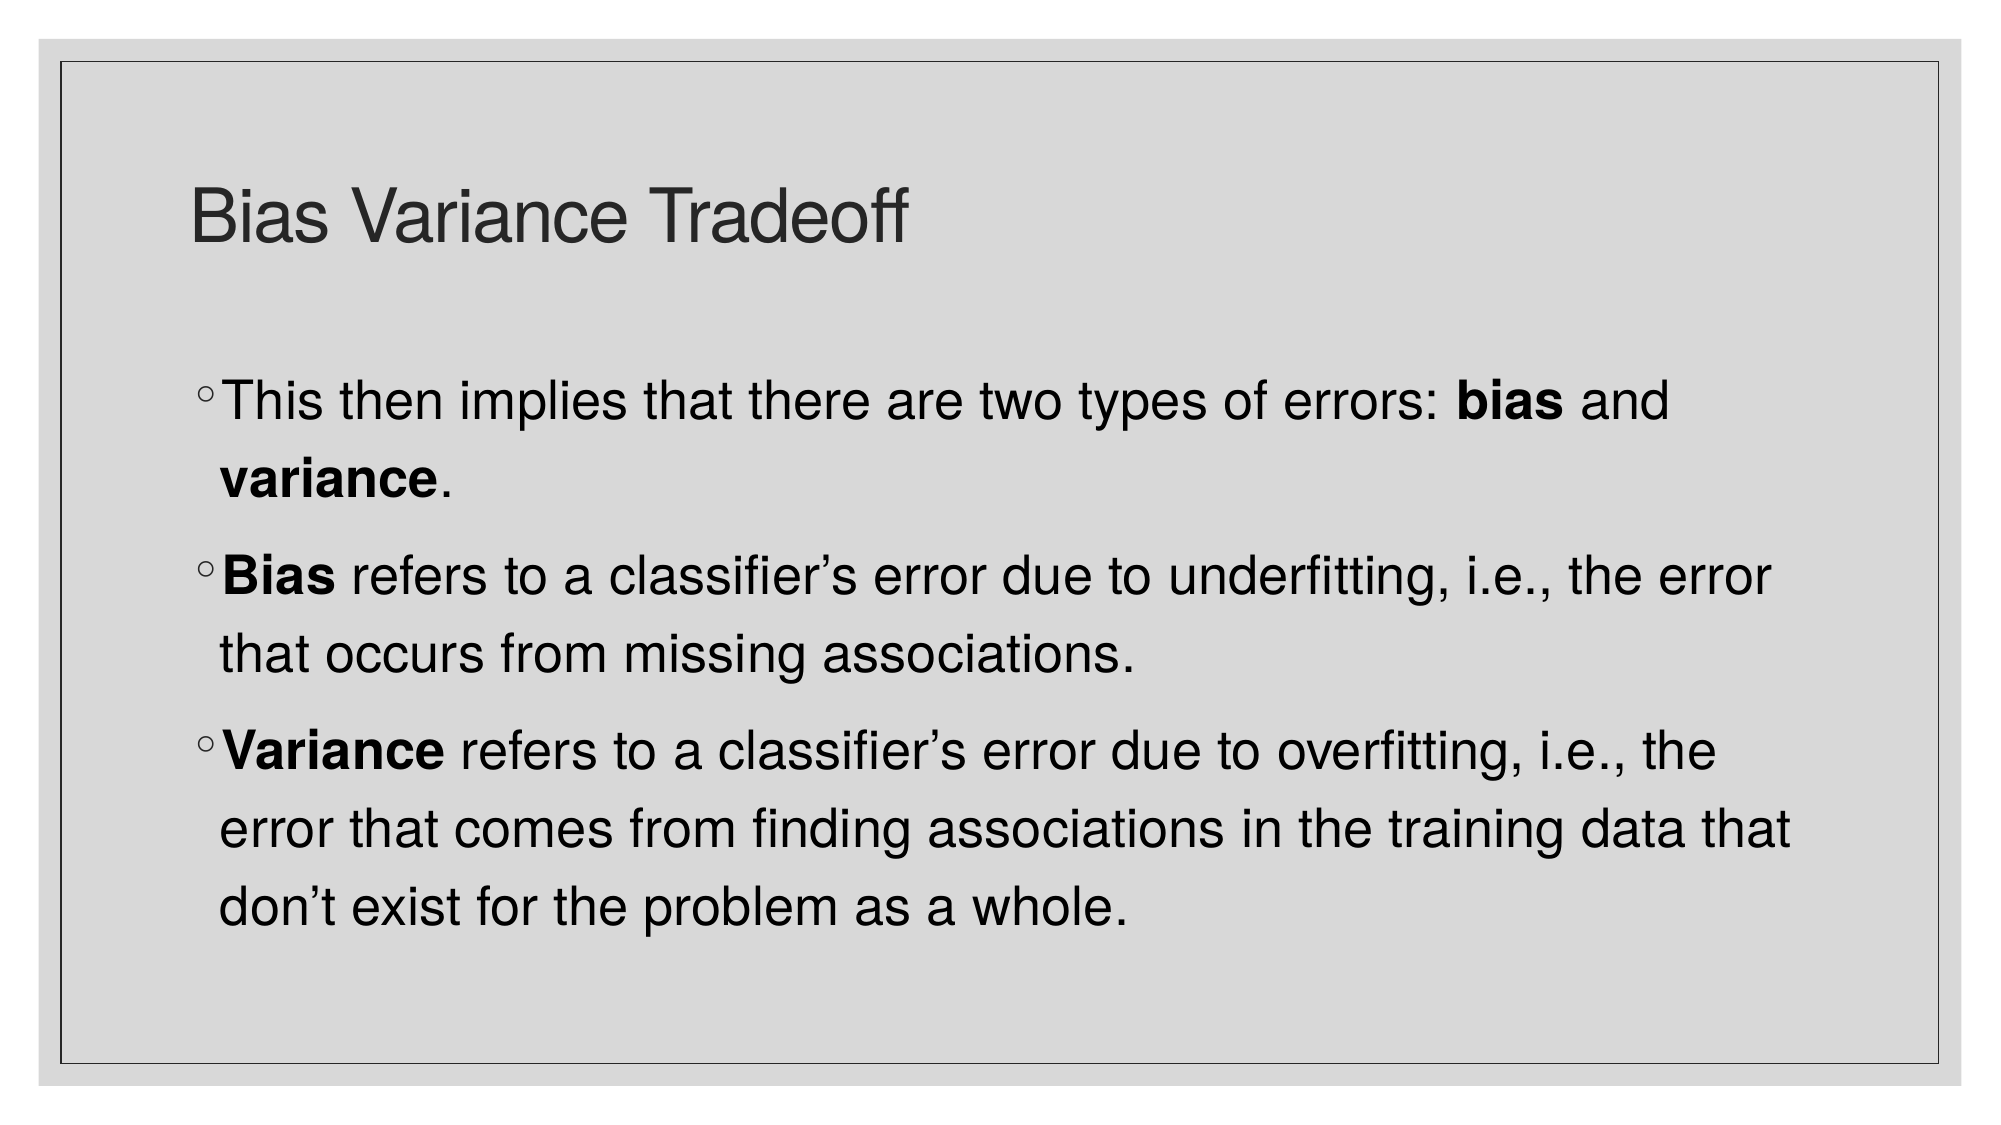

# Bias Variance Tradeoff
This then implies that there are two types of errors: bias and variance.
Bias refers to a classifier’s error due to underfitting, i.e., the error that occurs from missing associations.
Variance refers to a classifier’s error due to overfitting, i.e., the error that comes from finding associations in the training data that don’t exist for the problem as a whole.